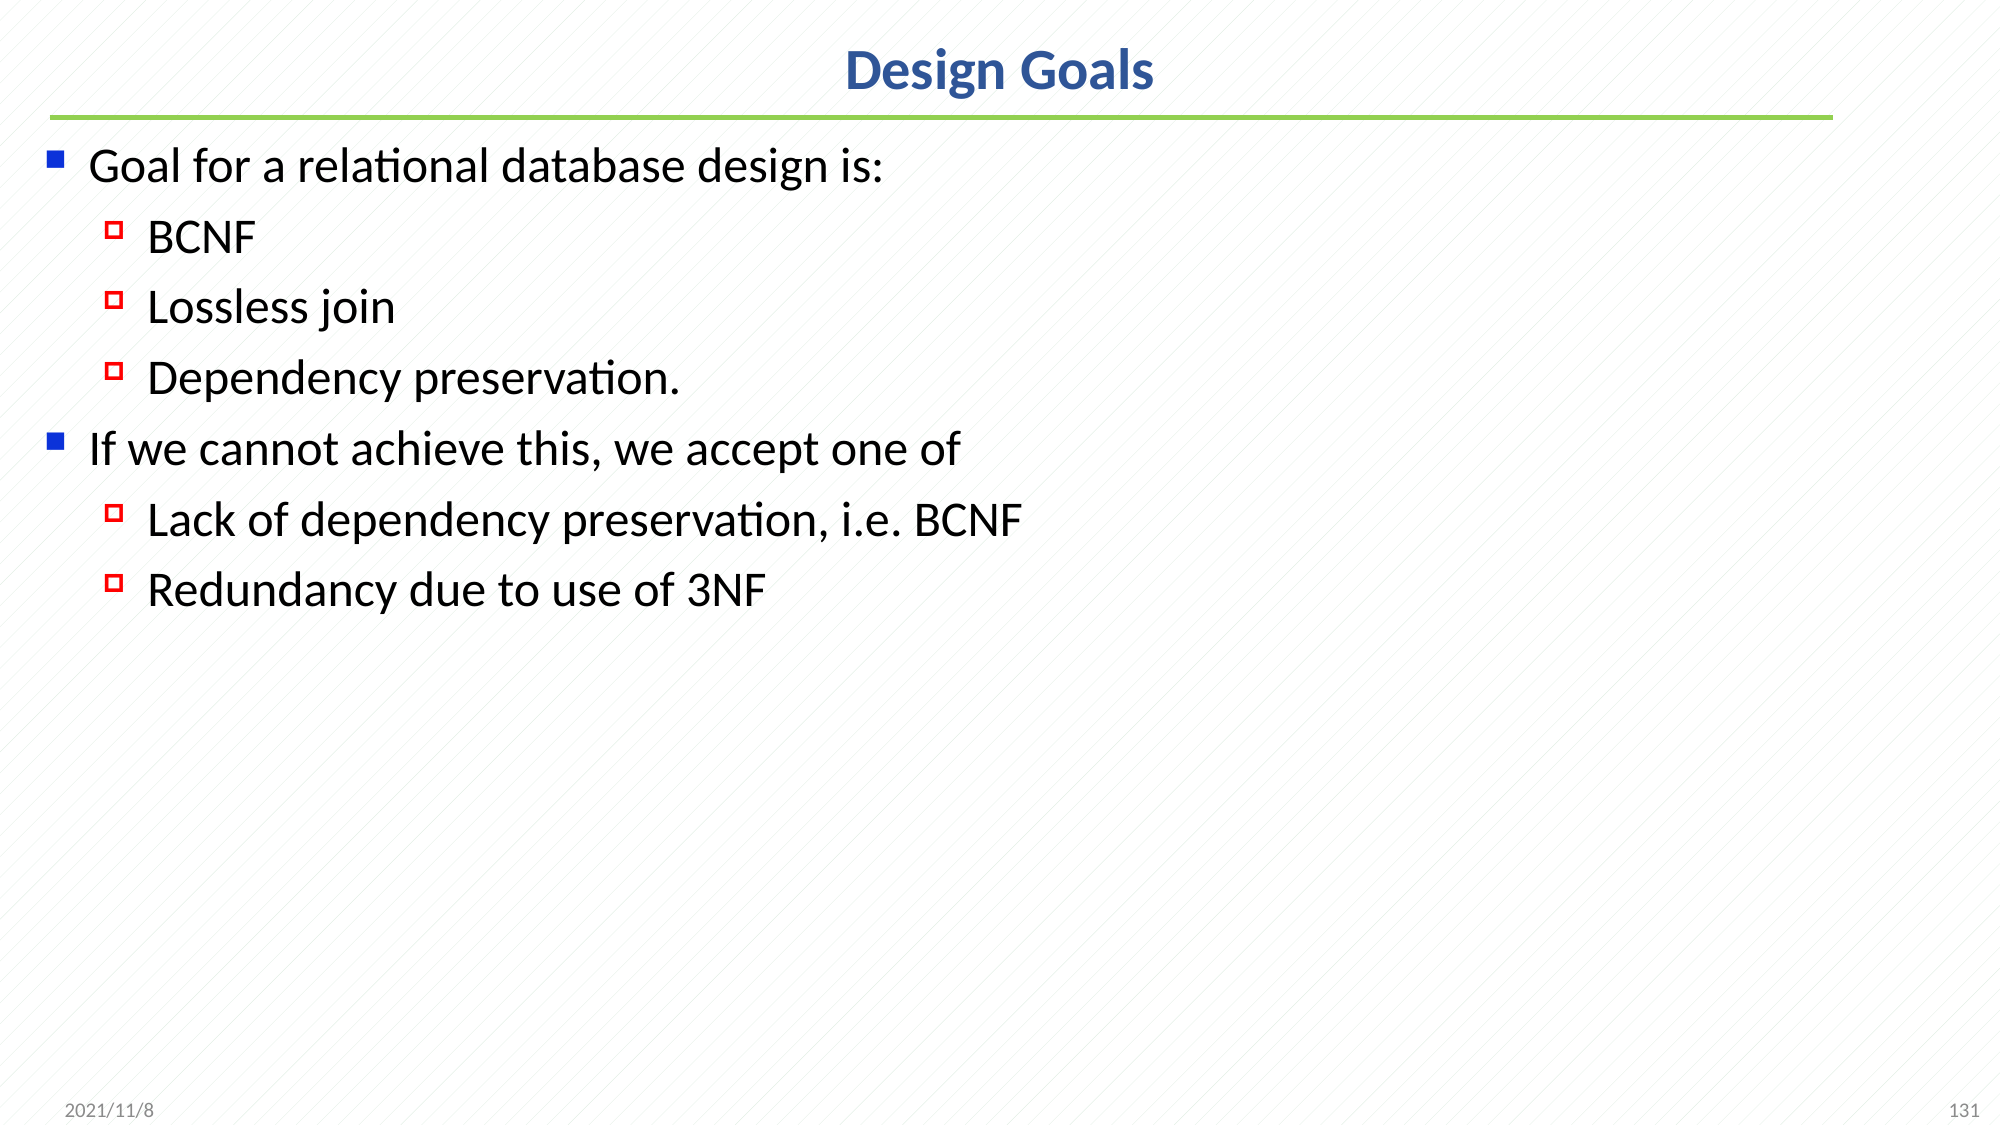

# Design Goals
Goal for a relational database design is:
BCNF
Lossless join
Dependency preservation.
If we cannot achieve this, we accept one of
Lack of dependency preservation, i.e. BCNF
Redundancy due to use of 3NF
131
2021/11/8